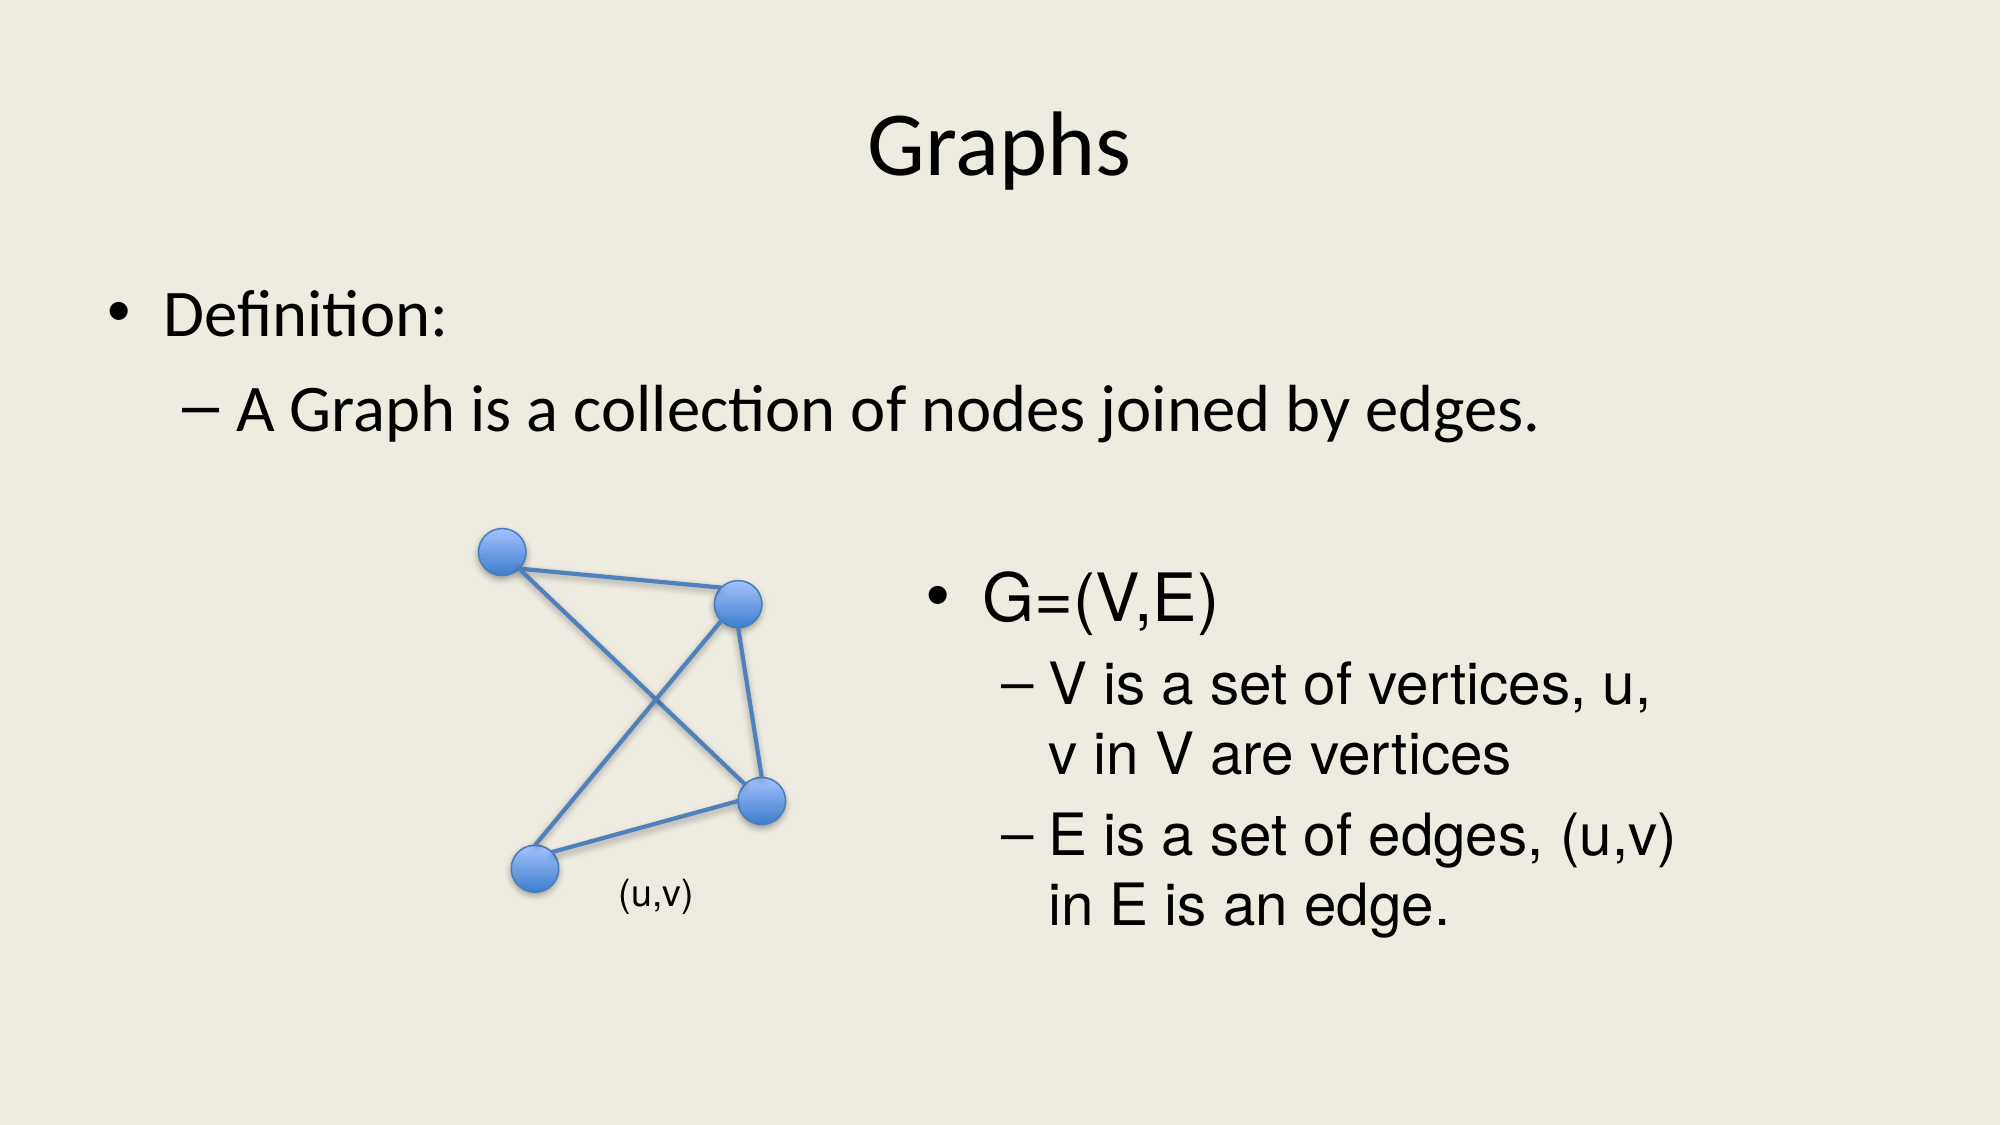

# Graphs
Definition:
A Graph is a collection of nodes joined by edges.

(u,v)
G=(V,E)
V is a set of vertices, u, v in V are vertices
E is a set of edges, (u,v) in E is an edge.